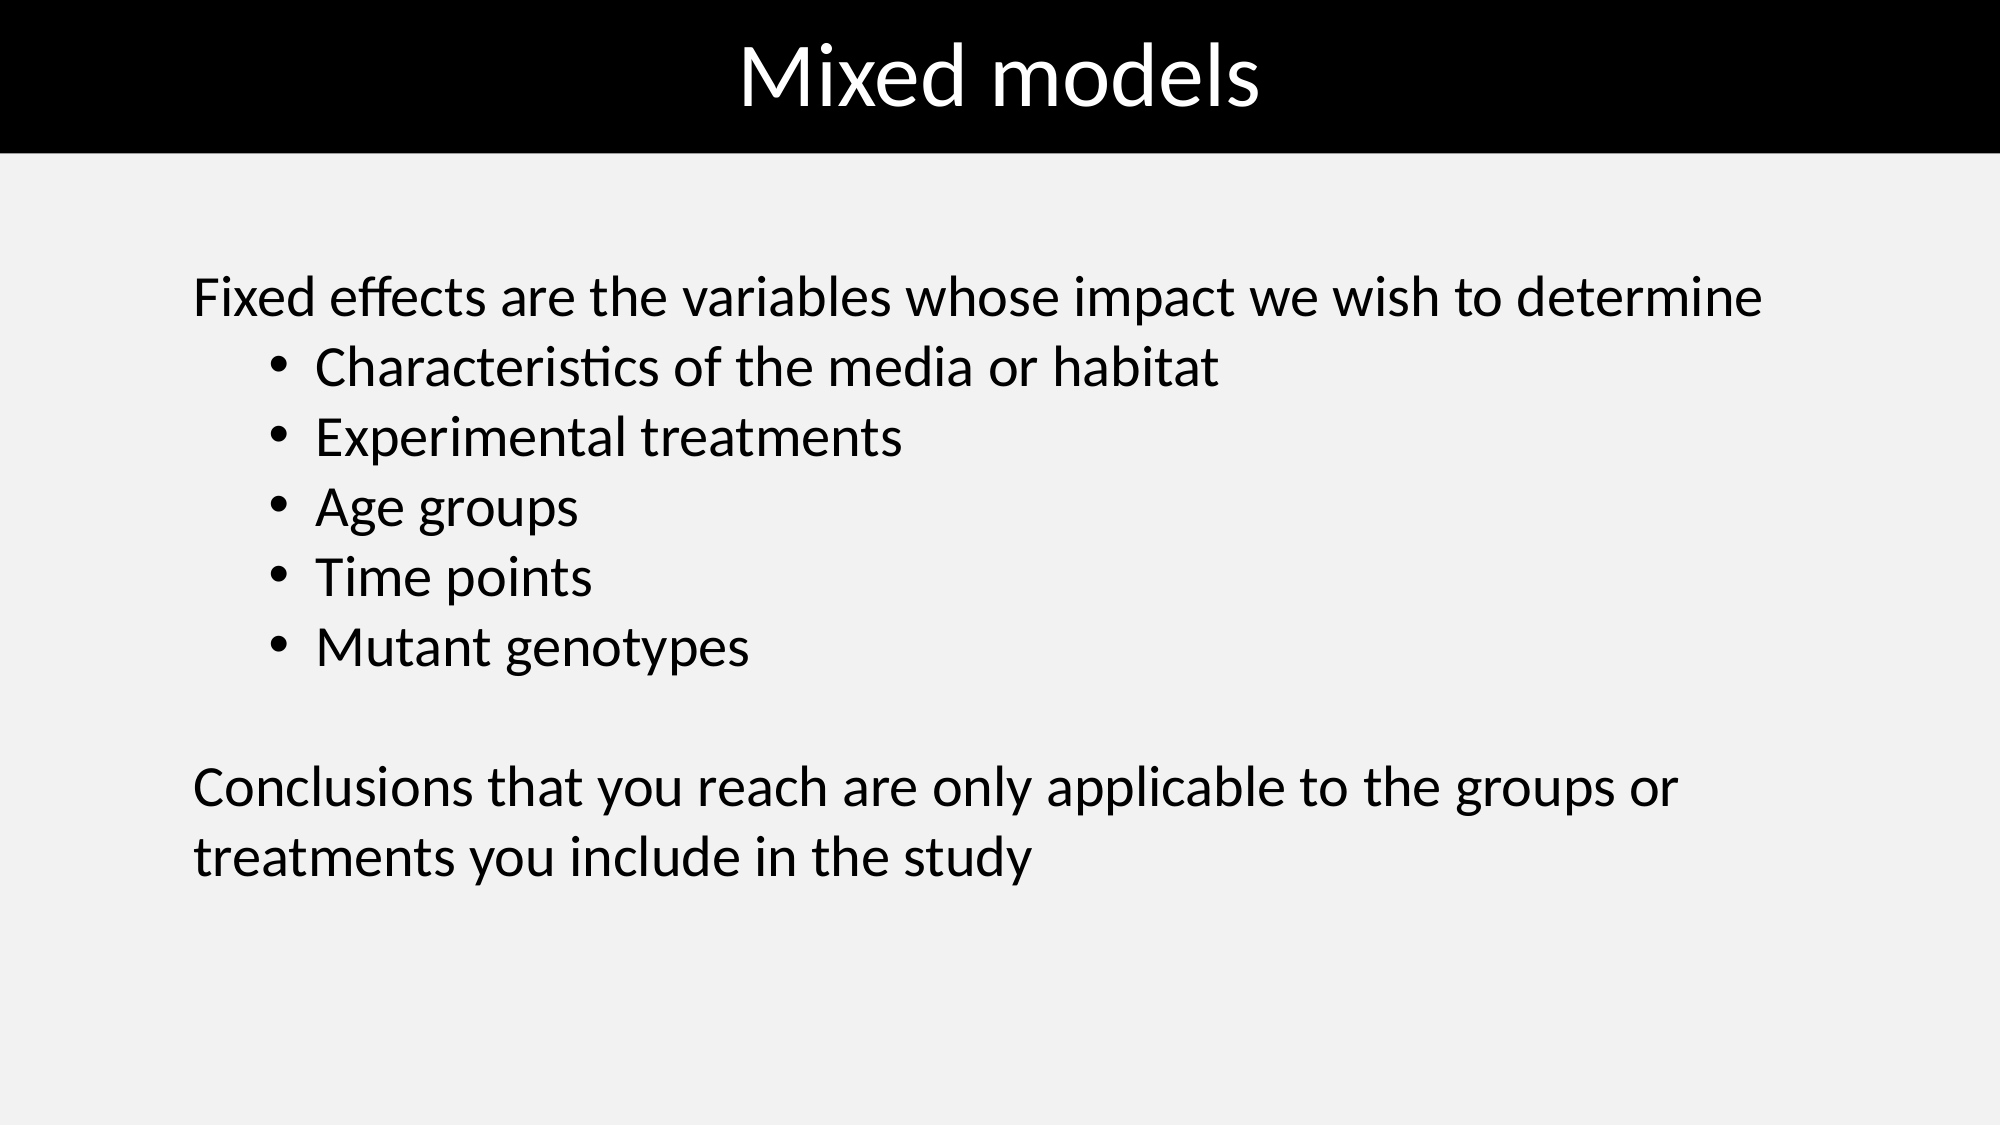

# Mixed models
Fixed effects are the variables whose impact we wish to determine
Characteristics of the media or habitat
Experimental treatments
Age groups
Time points
Mutant genotypes

Conclusions that you reach are only applicable to the groups or treatments you include in the study